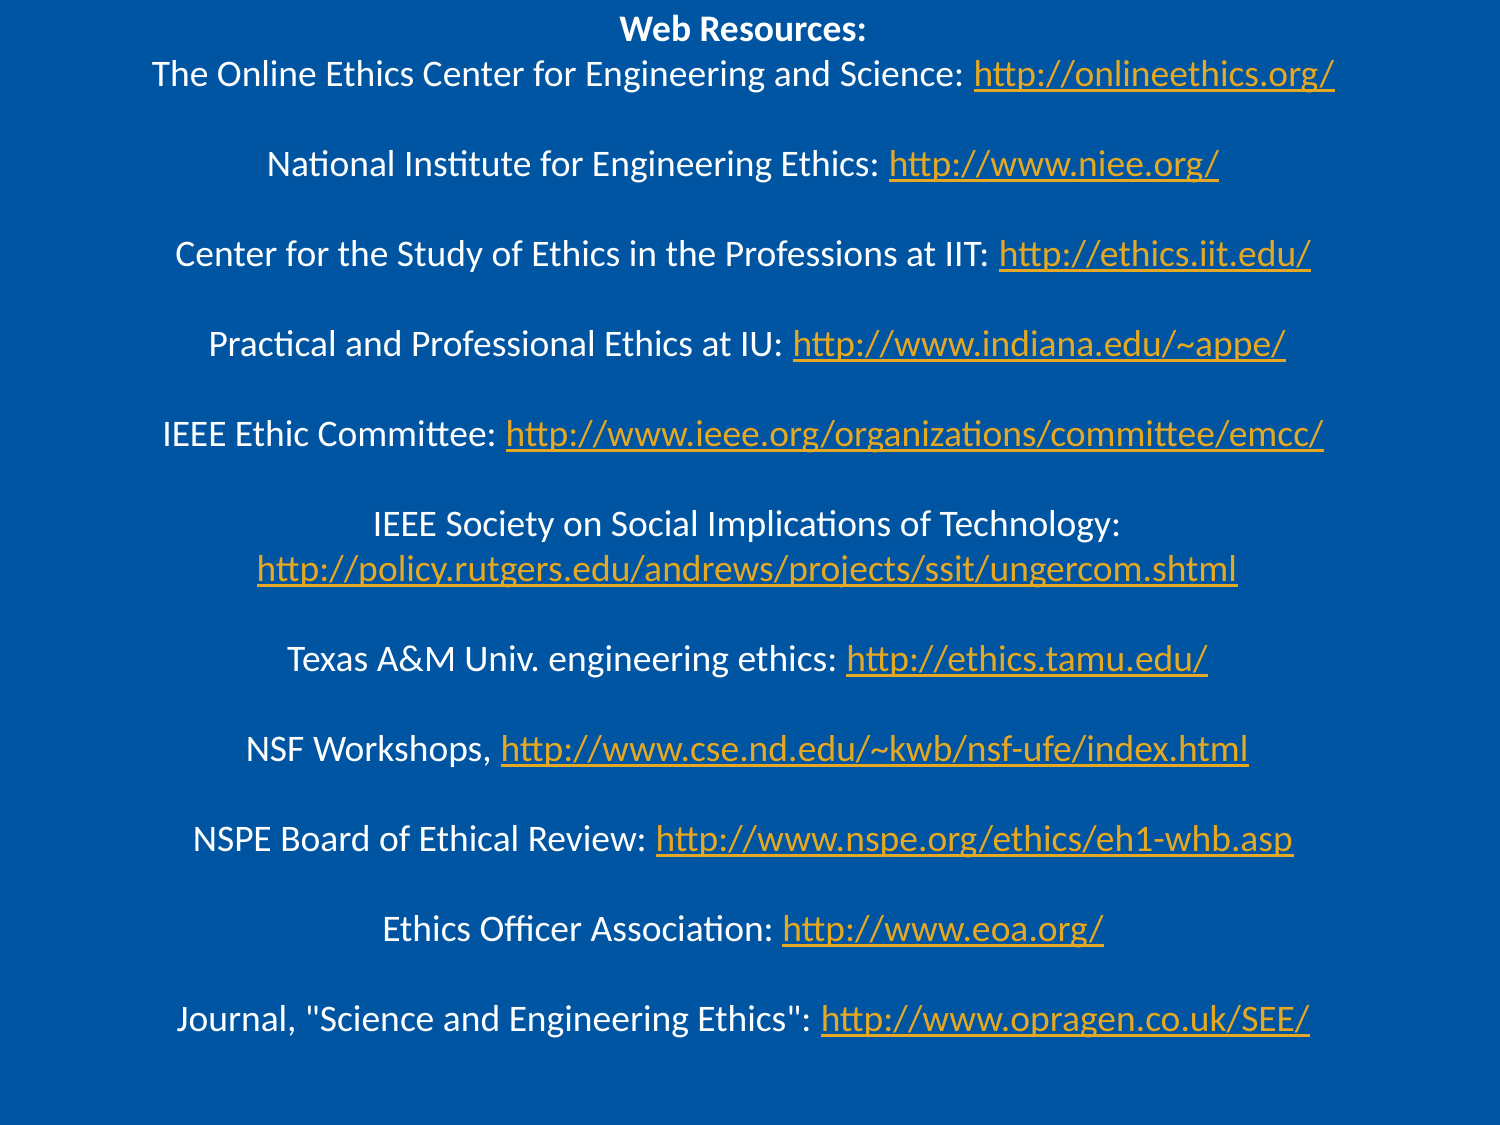

Web Resources:
The Online Ethics Center for Engineering and Science: http://onlineethics.org/

National Institute for Engineering Ethics: http://www.niee.org/

Center for the Study of Ethics in the Professions at IIT: http://ethics.iit.edu/

Practical and Professional Ethics at IU: http://www.indiana.edu/~appe/

IEEE Ethic Committee: http://www.ieee.org/organizations/committee/emcc/

IEEE Society on Social Implications of Technology:
 http://policy.rutgers.edu/andrews/projects/ssit/ungercom.shtml

Texas A&M Univ. engineering ethics: http://ethics.tamu.edu/

NSF Workshops, http://www.cse.nd.edu/~kwb/nsf-ufe/index.html

NSPE Board of Ethical Review: http://www.nspe.org/ethics/eh1-whb.asp

Ethics Officer Association: http://www.eoa.org/

Journal, "Science and Engineering Ethics": http://www.opragen.co.uk/SEE/